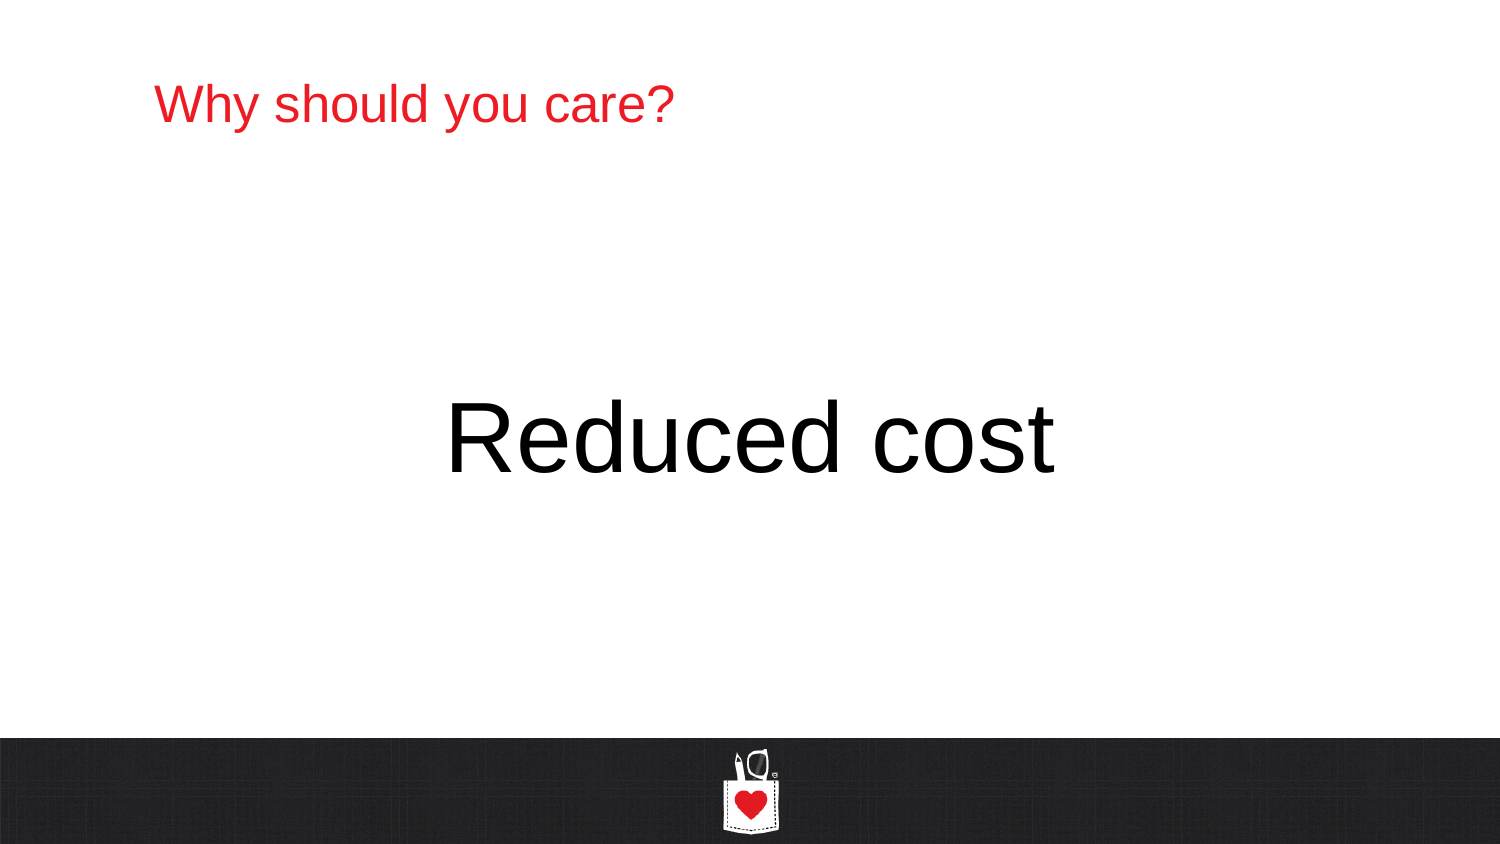

# Why should you care?
Reduced cost